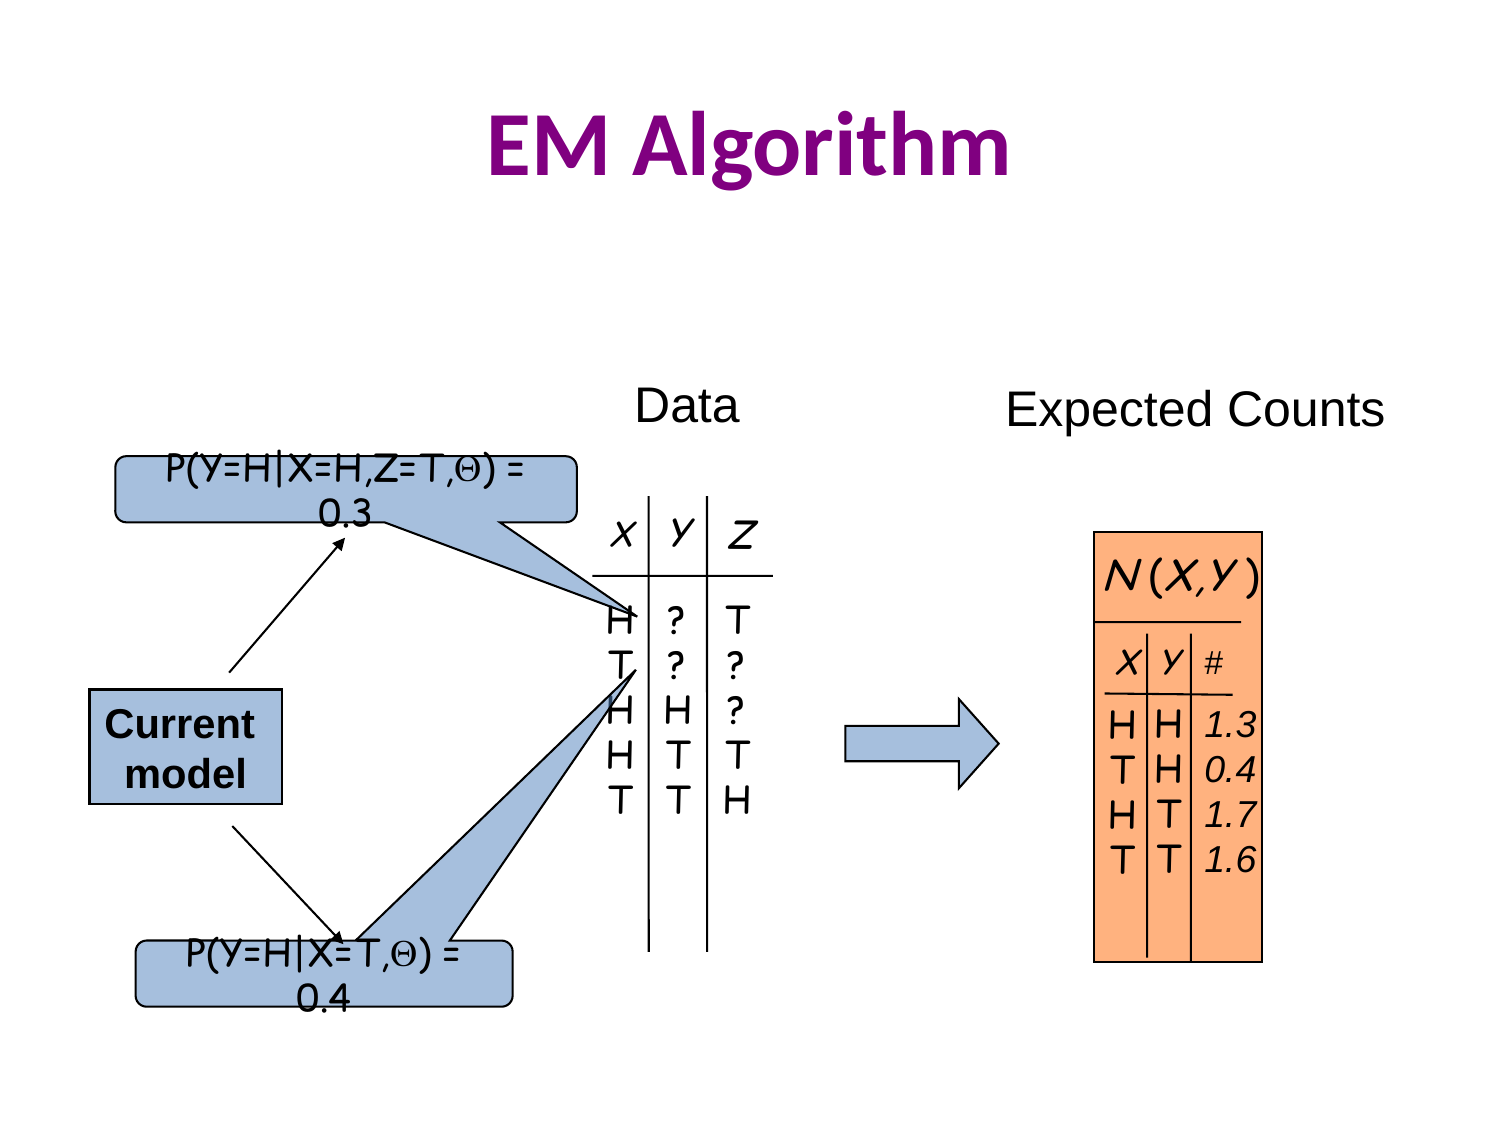

# EM Algorithm
Data
Y
Z
X

HTHHT
??HTT
T??TH
Expected Counts
P(Y=H|X=H,Z=T,Θ) = 0.3

N (X,Y )

X
Y
#
Current
model
HHTT
1.30.41.71.6
HTHT

P(Y=H|X=T,Θ) = 0.4